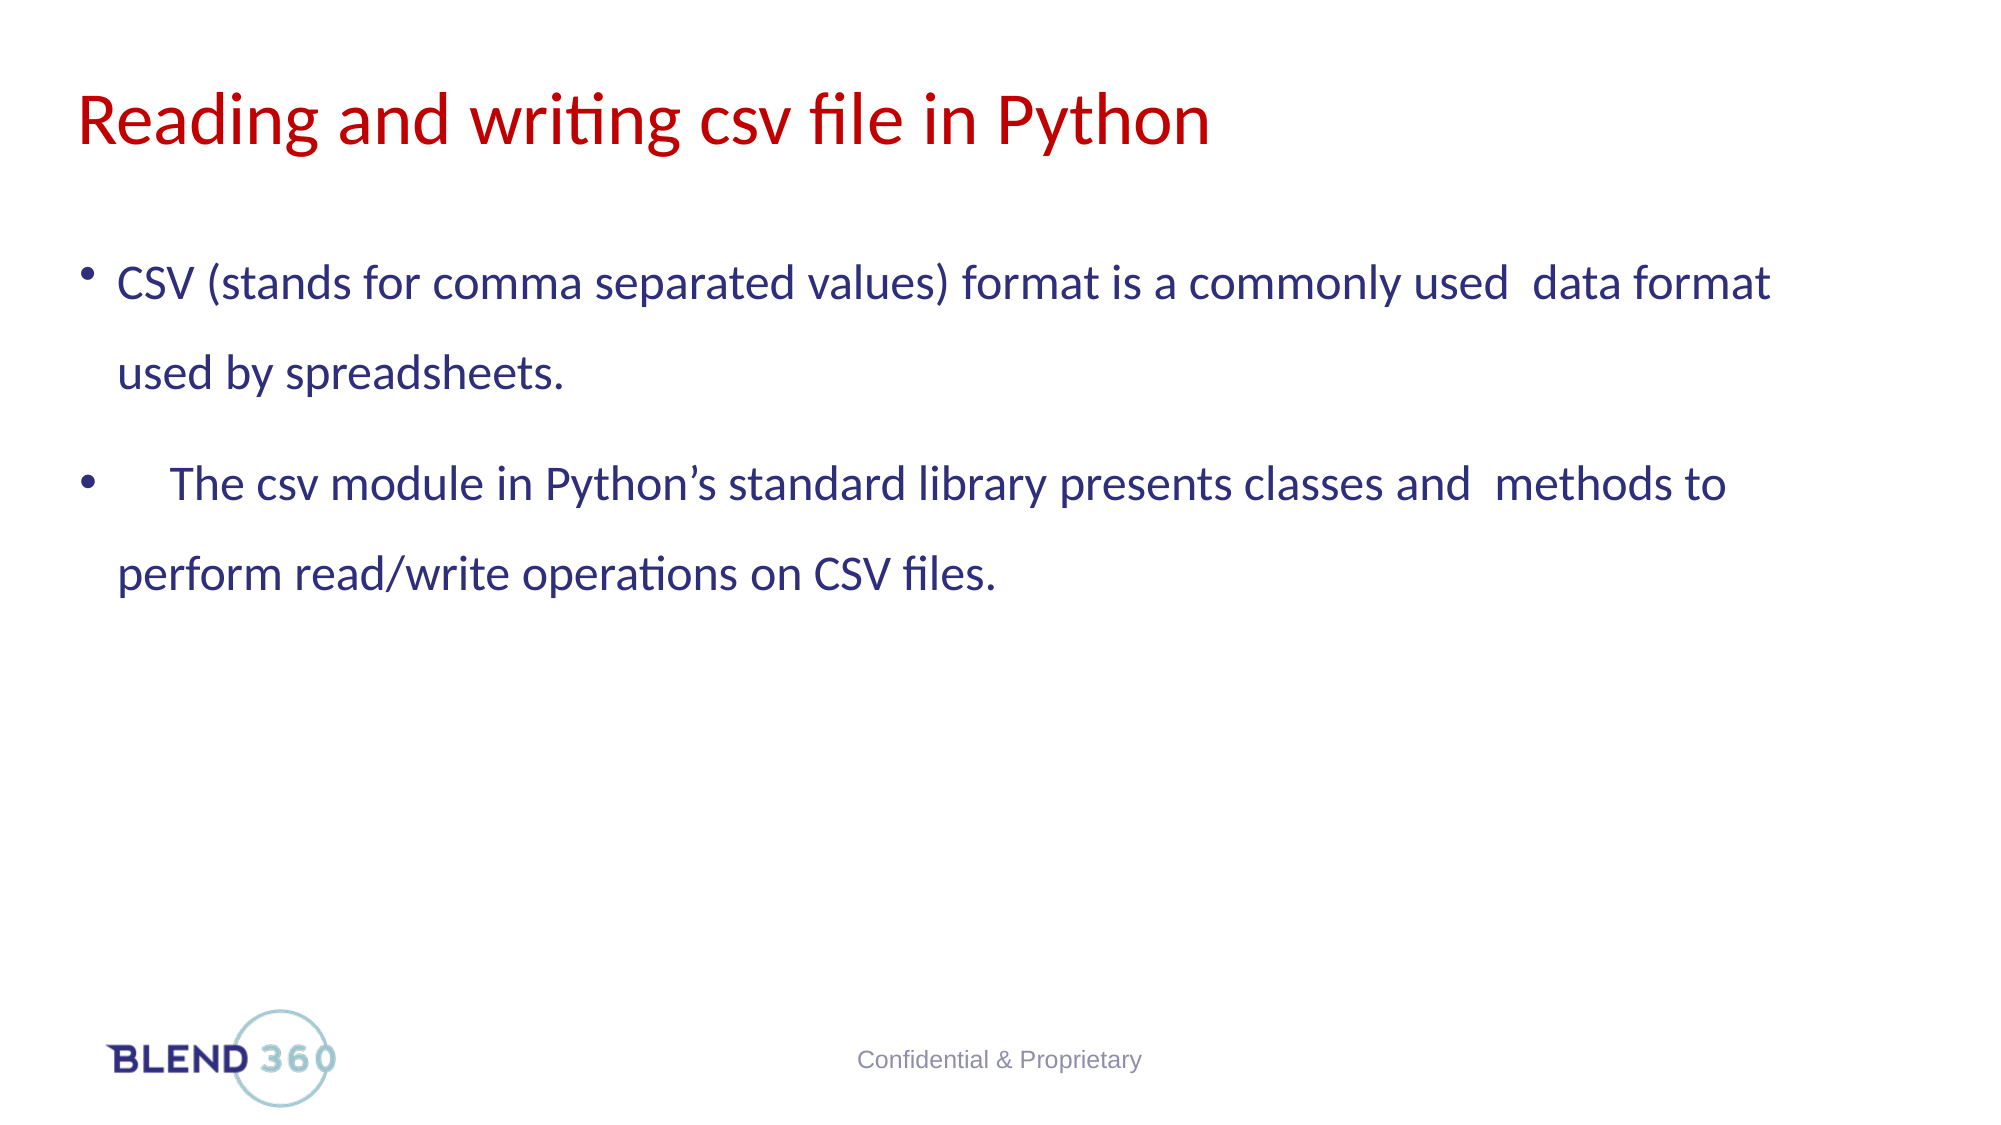

Reading and writing csv file in Python
CSV (stands for comma separated values) format is a commonly used  data format used by spreadsheets.
	The csv module in Python’s standard library presents classes and  methods to perform read/write operations on CSV files.